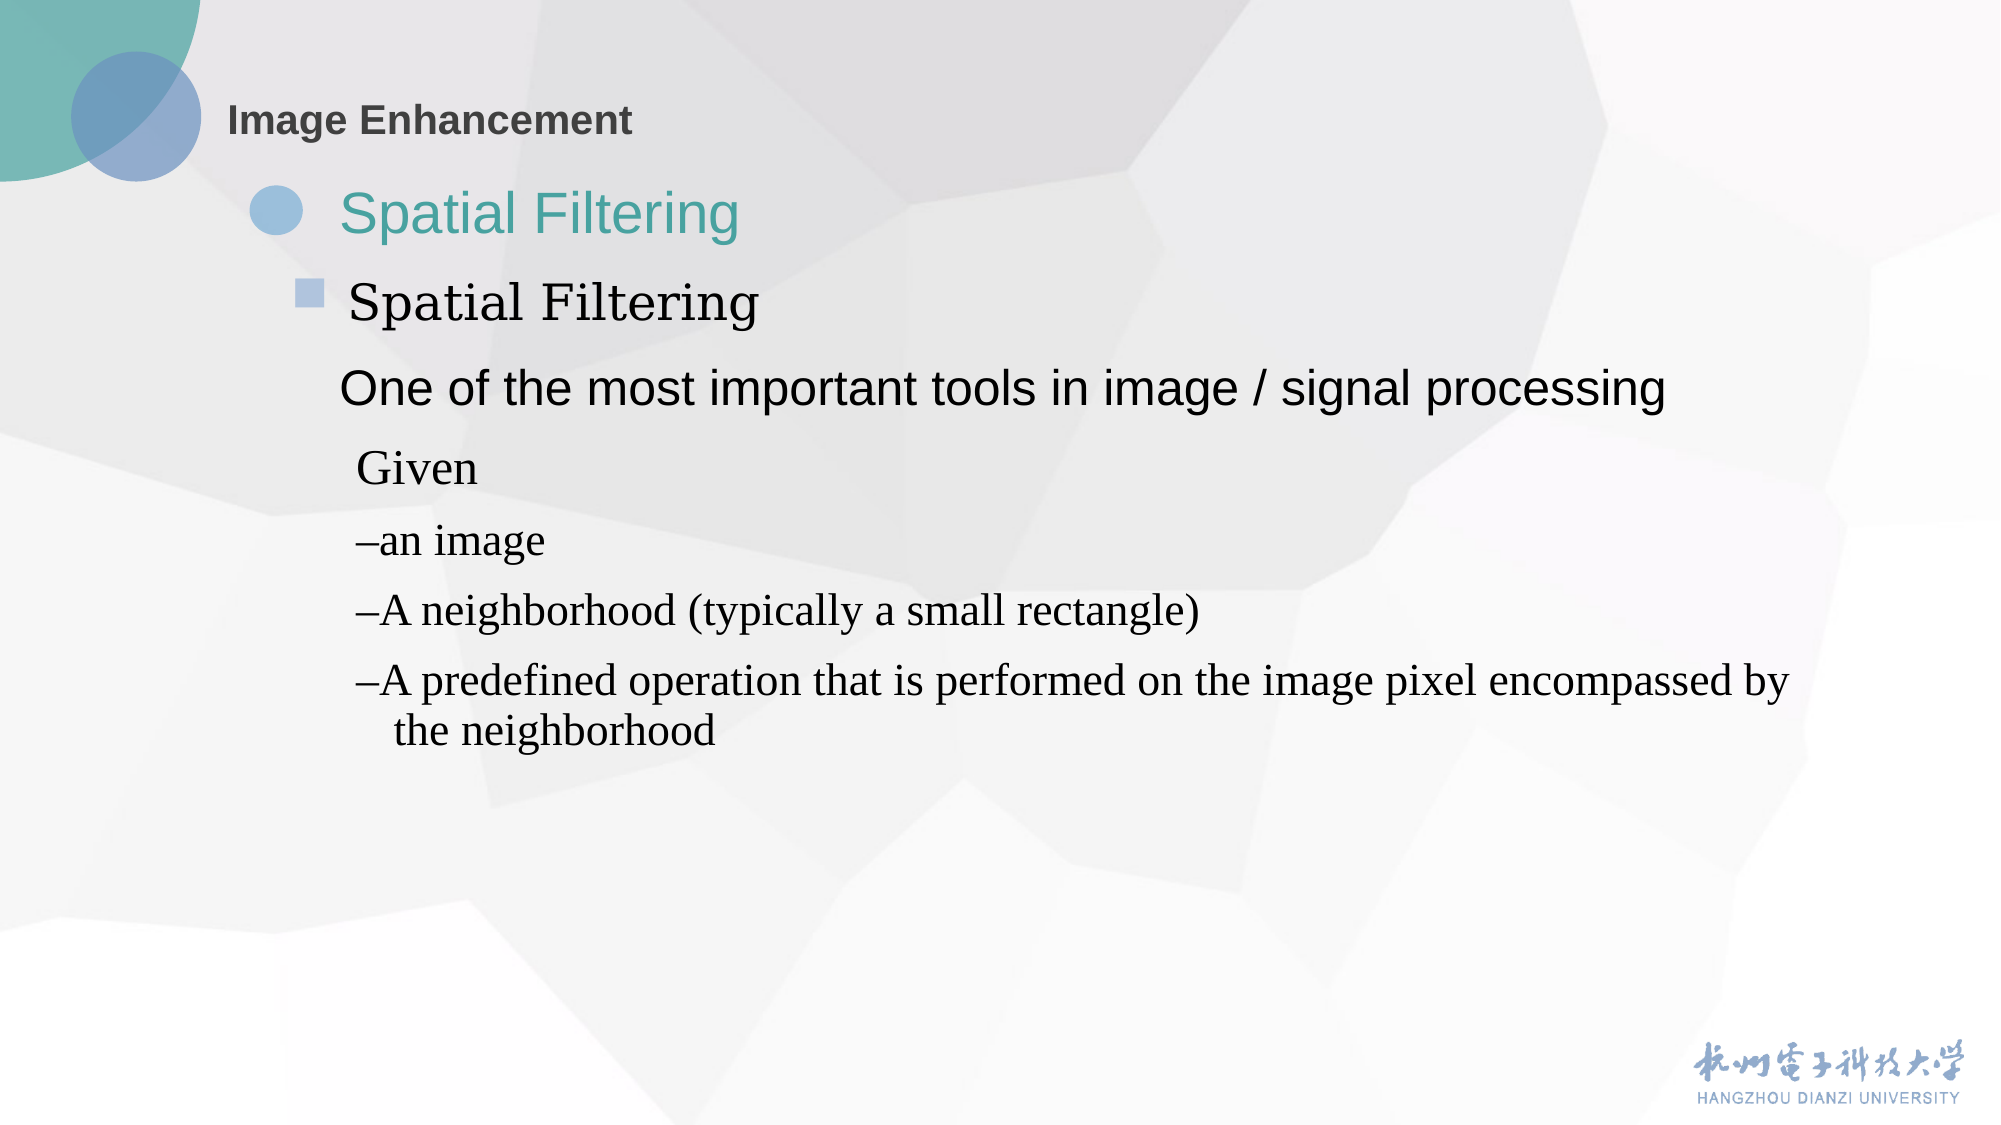

Spatial Filtering

Spatial Filtering
One of the most important tools in image / signal processing
Given
–an image
–A neighborhood (typically a small rectangle)
–A predefined operation that is performed on the image pixel encompassed by the neighborhood